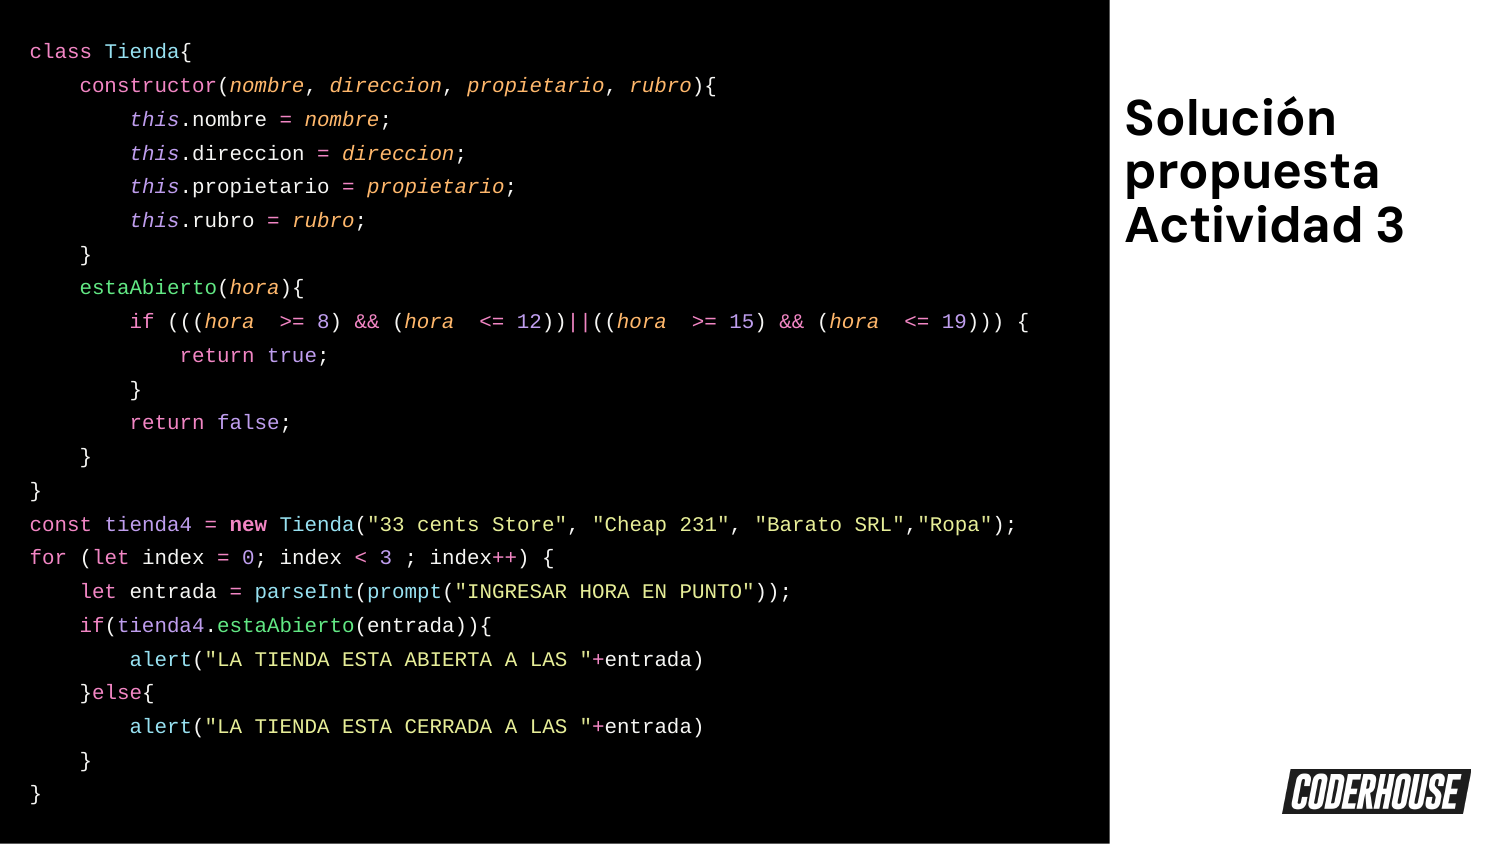

class Tienda{
    constructor(nombre, direccion, propietario, rubro){
        this.nombre = nombre;
        this.direccion = direccion;
        this.propietario = propietario;
        this.rubro = rubro;
    }
    estaAbierto(hora){
        if (((hora  >= 8) && (hora  <= 12))||((hora  >= 15) && (hora  <= 19))) {
            return true;
        }
        return false;
    }
}
const tienda4 = new Tienda("33 cents Store", "Cheap 231", "Barato SRL","Ropa");
for (let index = 0; index < 3 ; index++) {
    let entrada = parseInt(prompt("INGRESAR HORA EN PUNTO"));
    if(tienda4.estaAbierto(entrada)){
        alert("LA TIENDA ESTA ABIERTA A LAS "+entrada)
    }else{
        alert("LA TIENDA ESTA CERRADA A LAS "+entrada)
    }
}

Solución propuesta Actividad 3